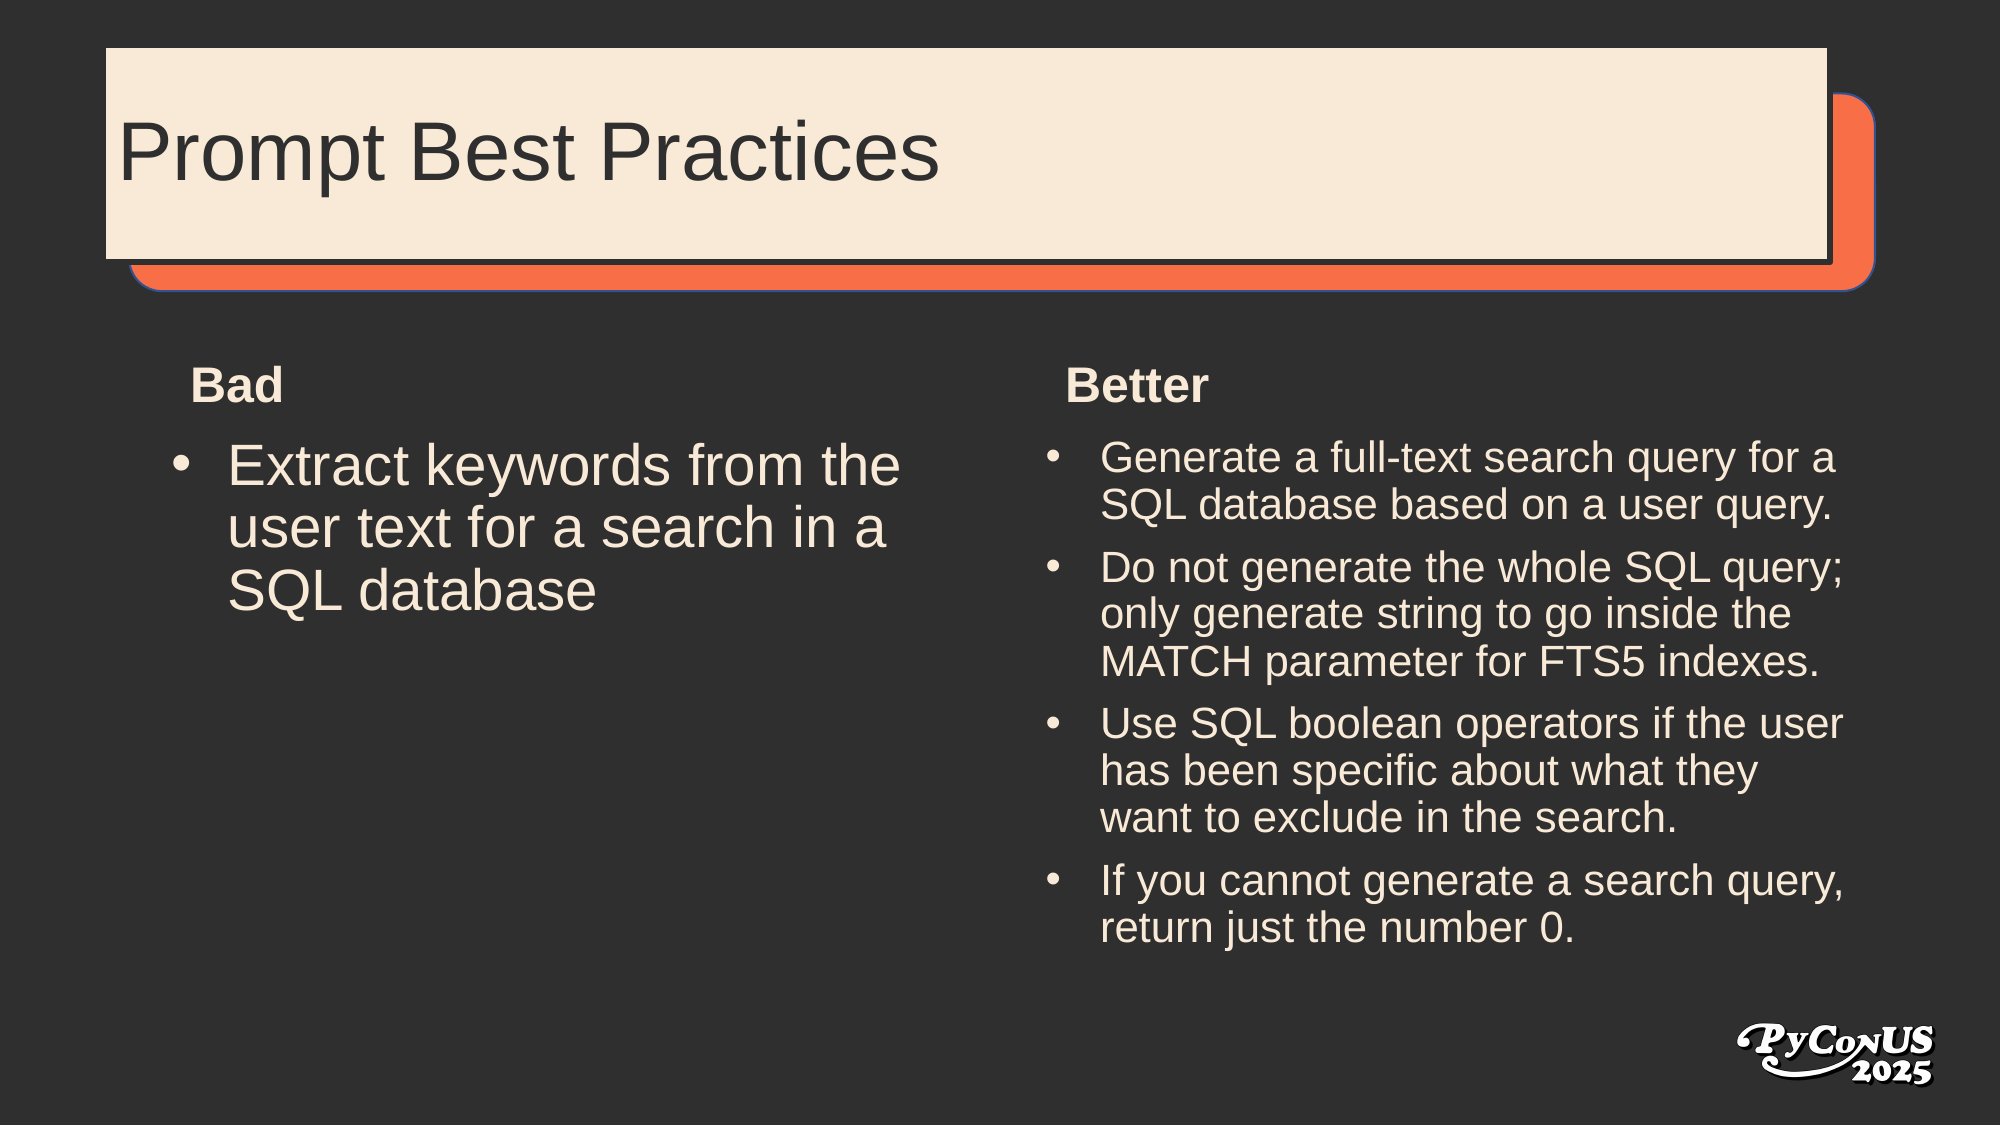

# Prompt Best Practices
Bad
Better
Extract keywords from the user text for a search in a SQL database
Generate a full-text search query for a SQL database based on a user query.
Do not generate the whole SQL query; only generate string to go inside the MATCH parameter for FTS5 indexes.
Use SQL boolean operators if the user has been specific about what they want to exclude in the search.
If you cannot generate a search query, return just the number 0.